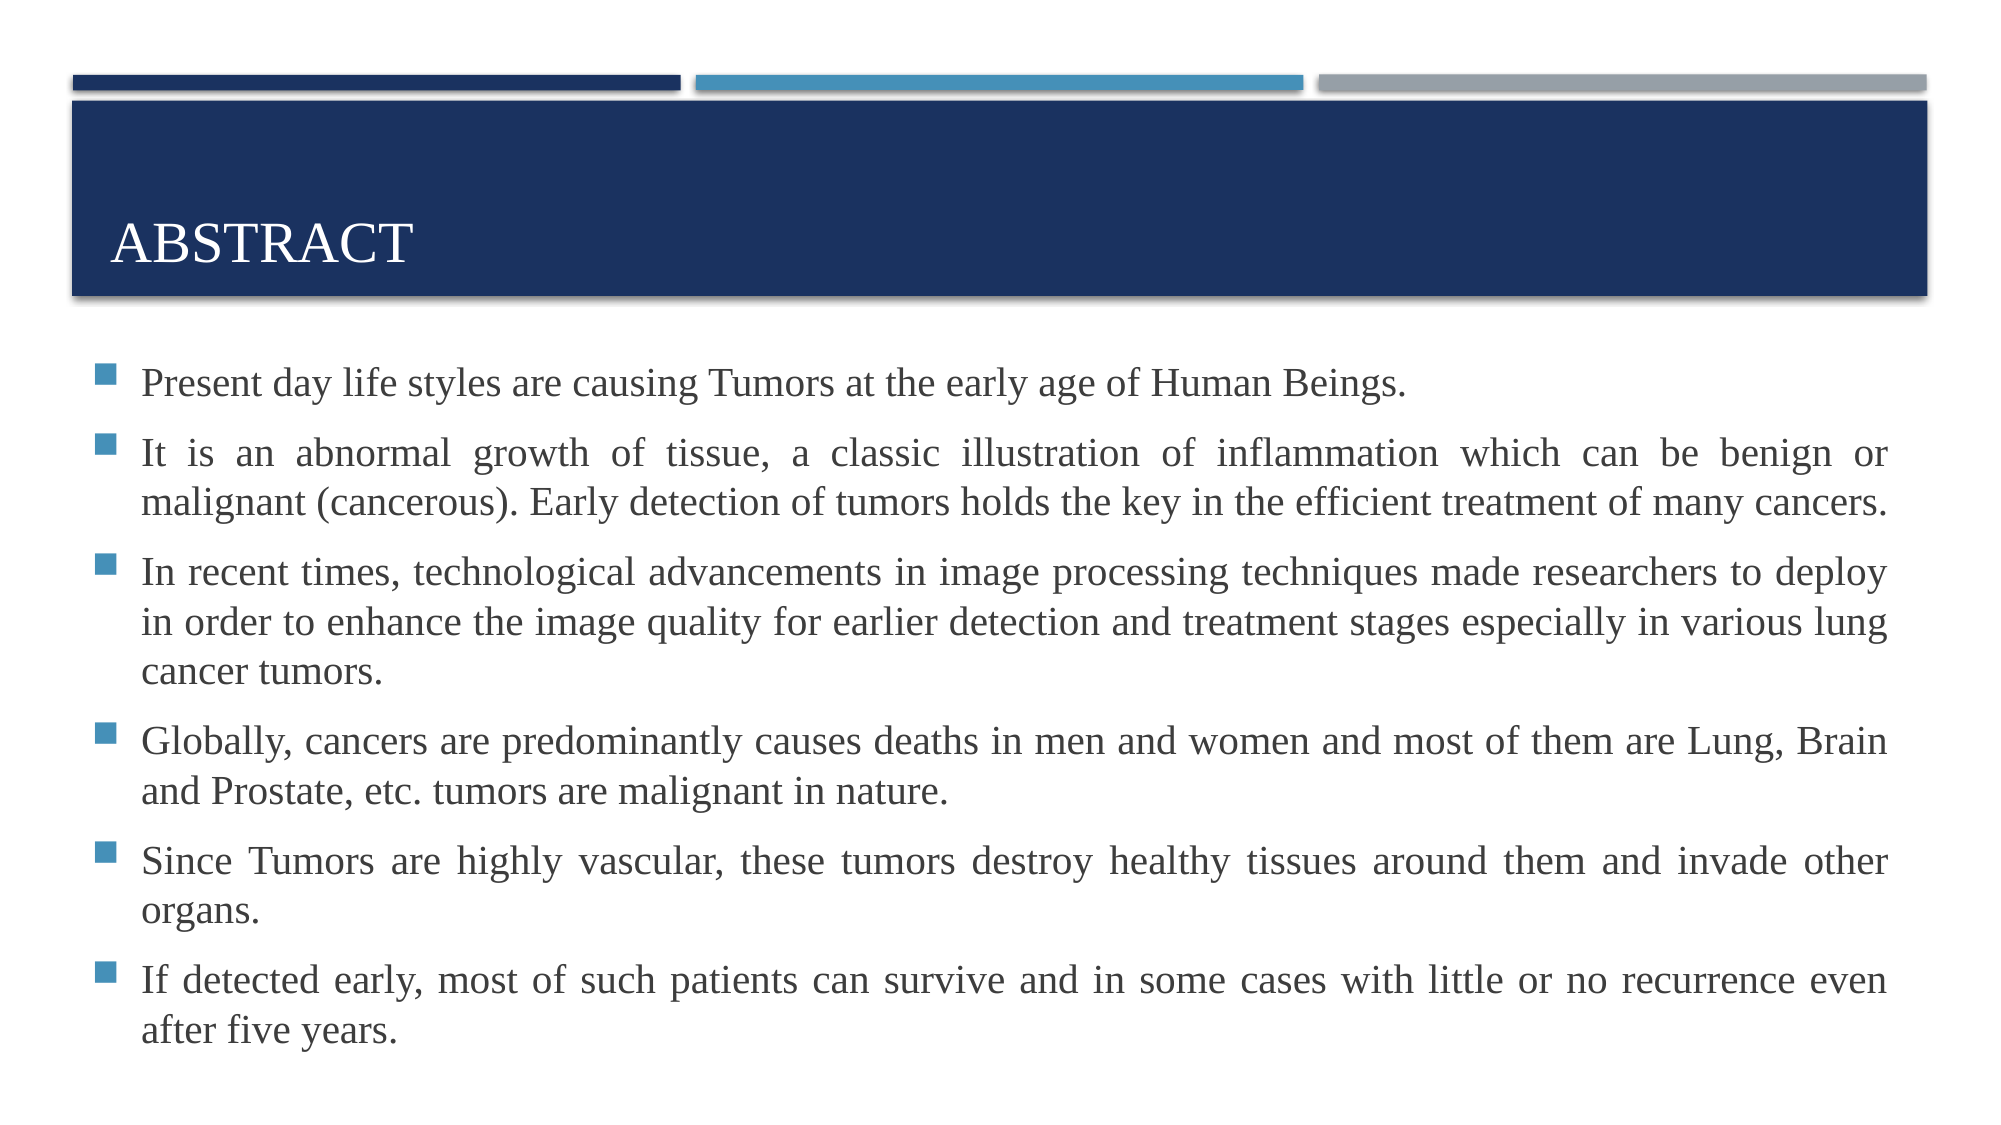

# Abstract
Present day life styles are causing Tumors at the early age of Human Beings.
It is an abnormal growth of tissue, a classic illustration of inflammation which can be benign or malignant (cancerous). Early detection of tumors holds the key in the efficient treatment of many cancers.
In recent times, technological advancements in image processing techniques made researchers to deploy in order to enhance the image quality for earlier detection and treatment stages especially in various lung cancer tumors.
Globally, cancers are predominantly causes deaths in men and women and most of them are Lung, Brain and Prostate, etc. tumors are malignant in nature.
Since Tumors are highly vascular, these tumors destroy healthy tissues around them and invade other organs.
If detected early, most of such patients can survive and in some cases with little or no recurrence even after five years.